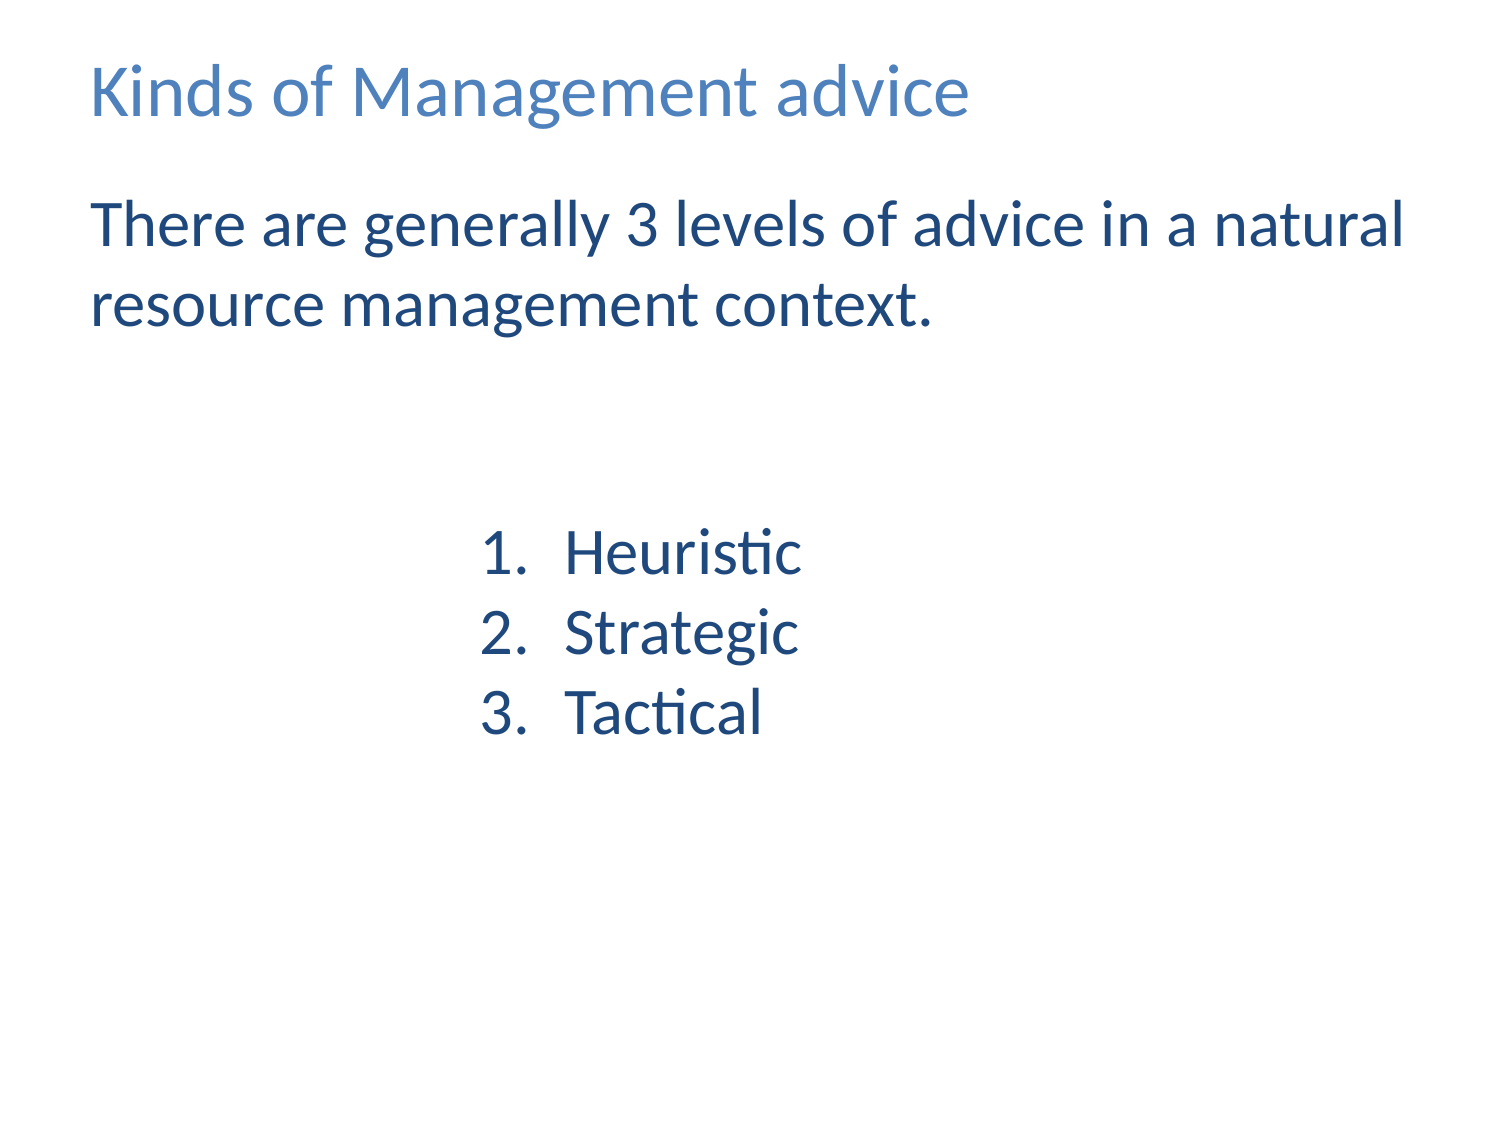

# Kinds of Management advice
There are generally 3 levels of advice in a natural resource management context.

Heuristic
Strategic
Tactical